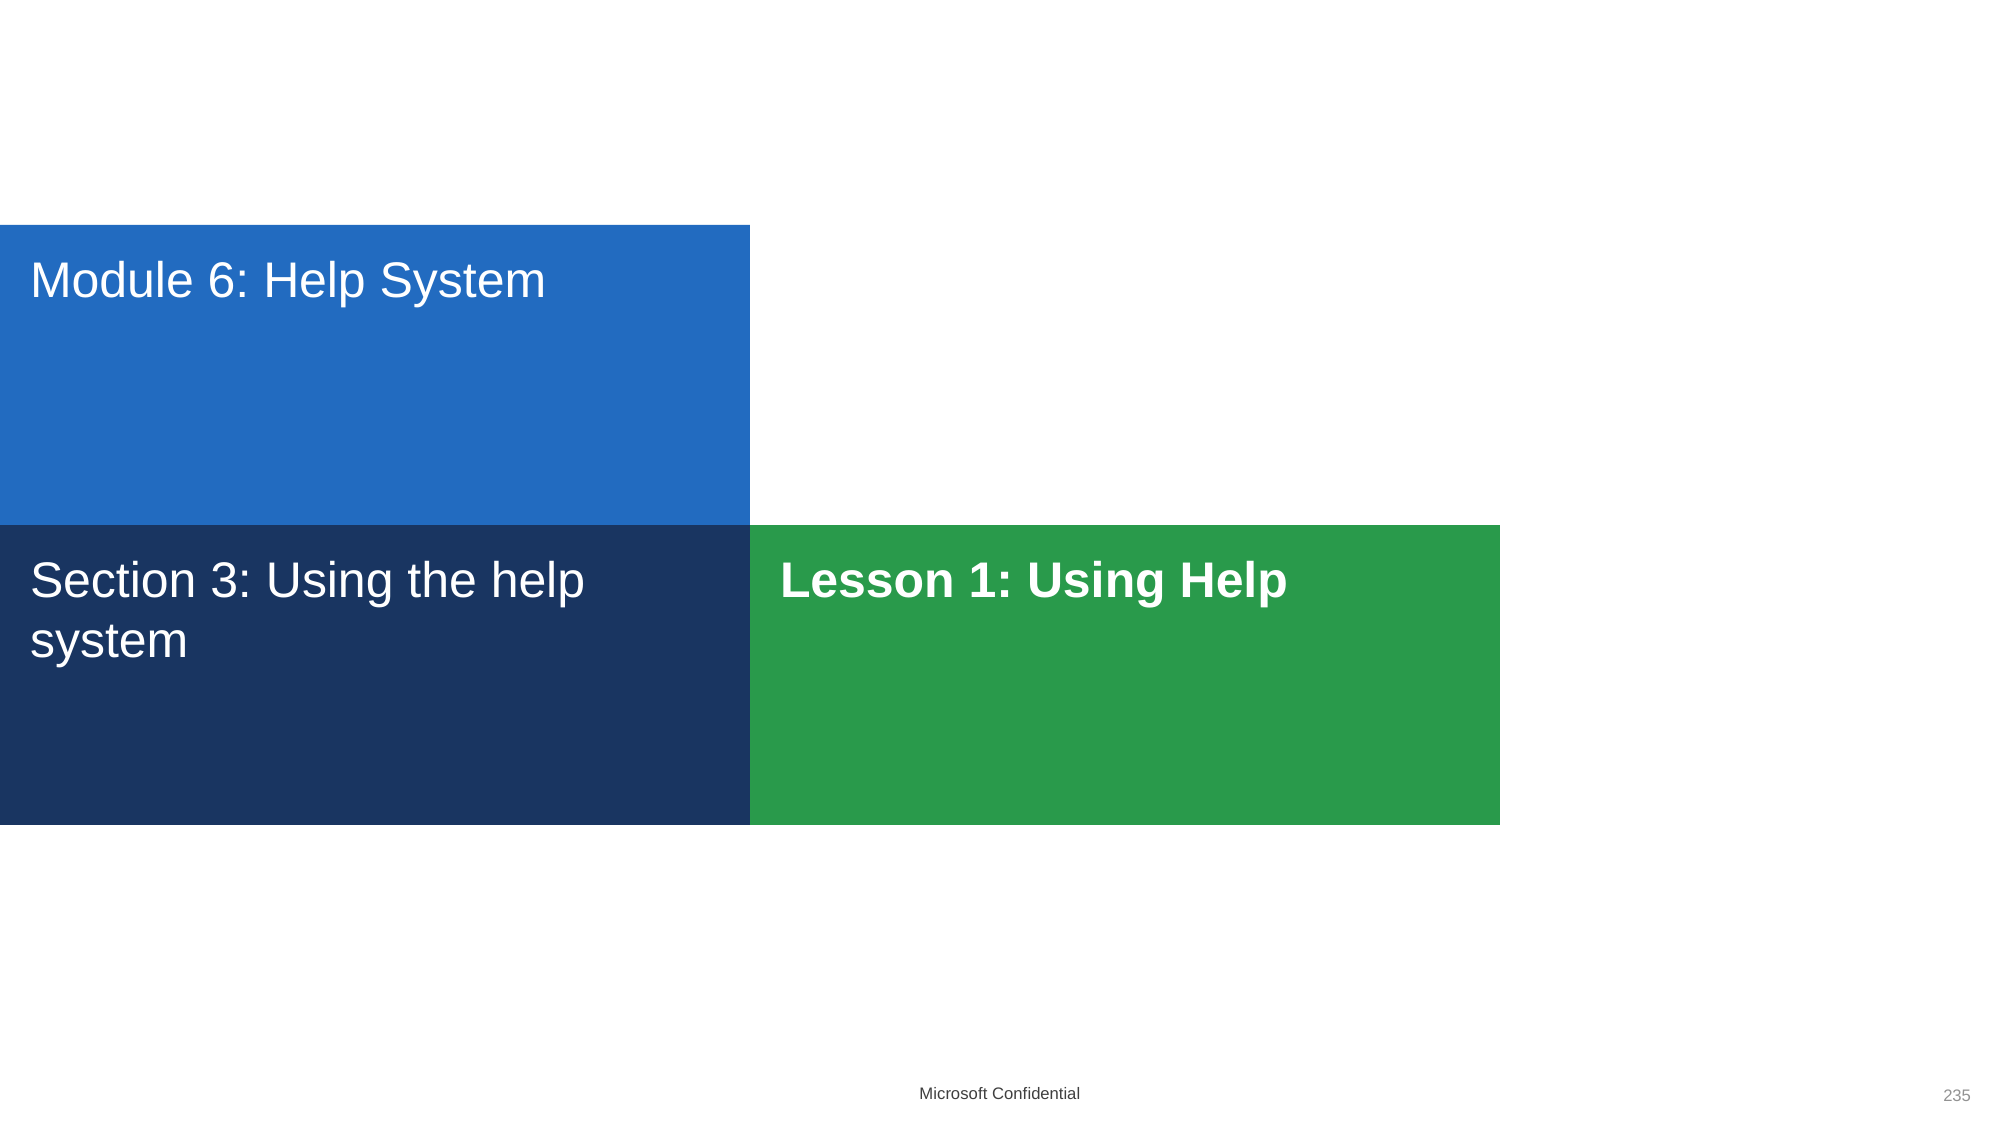

# Module 6: Help System
Section 3: Using the help system
Lesson 1: Using Help
235